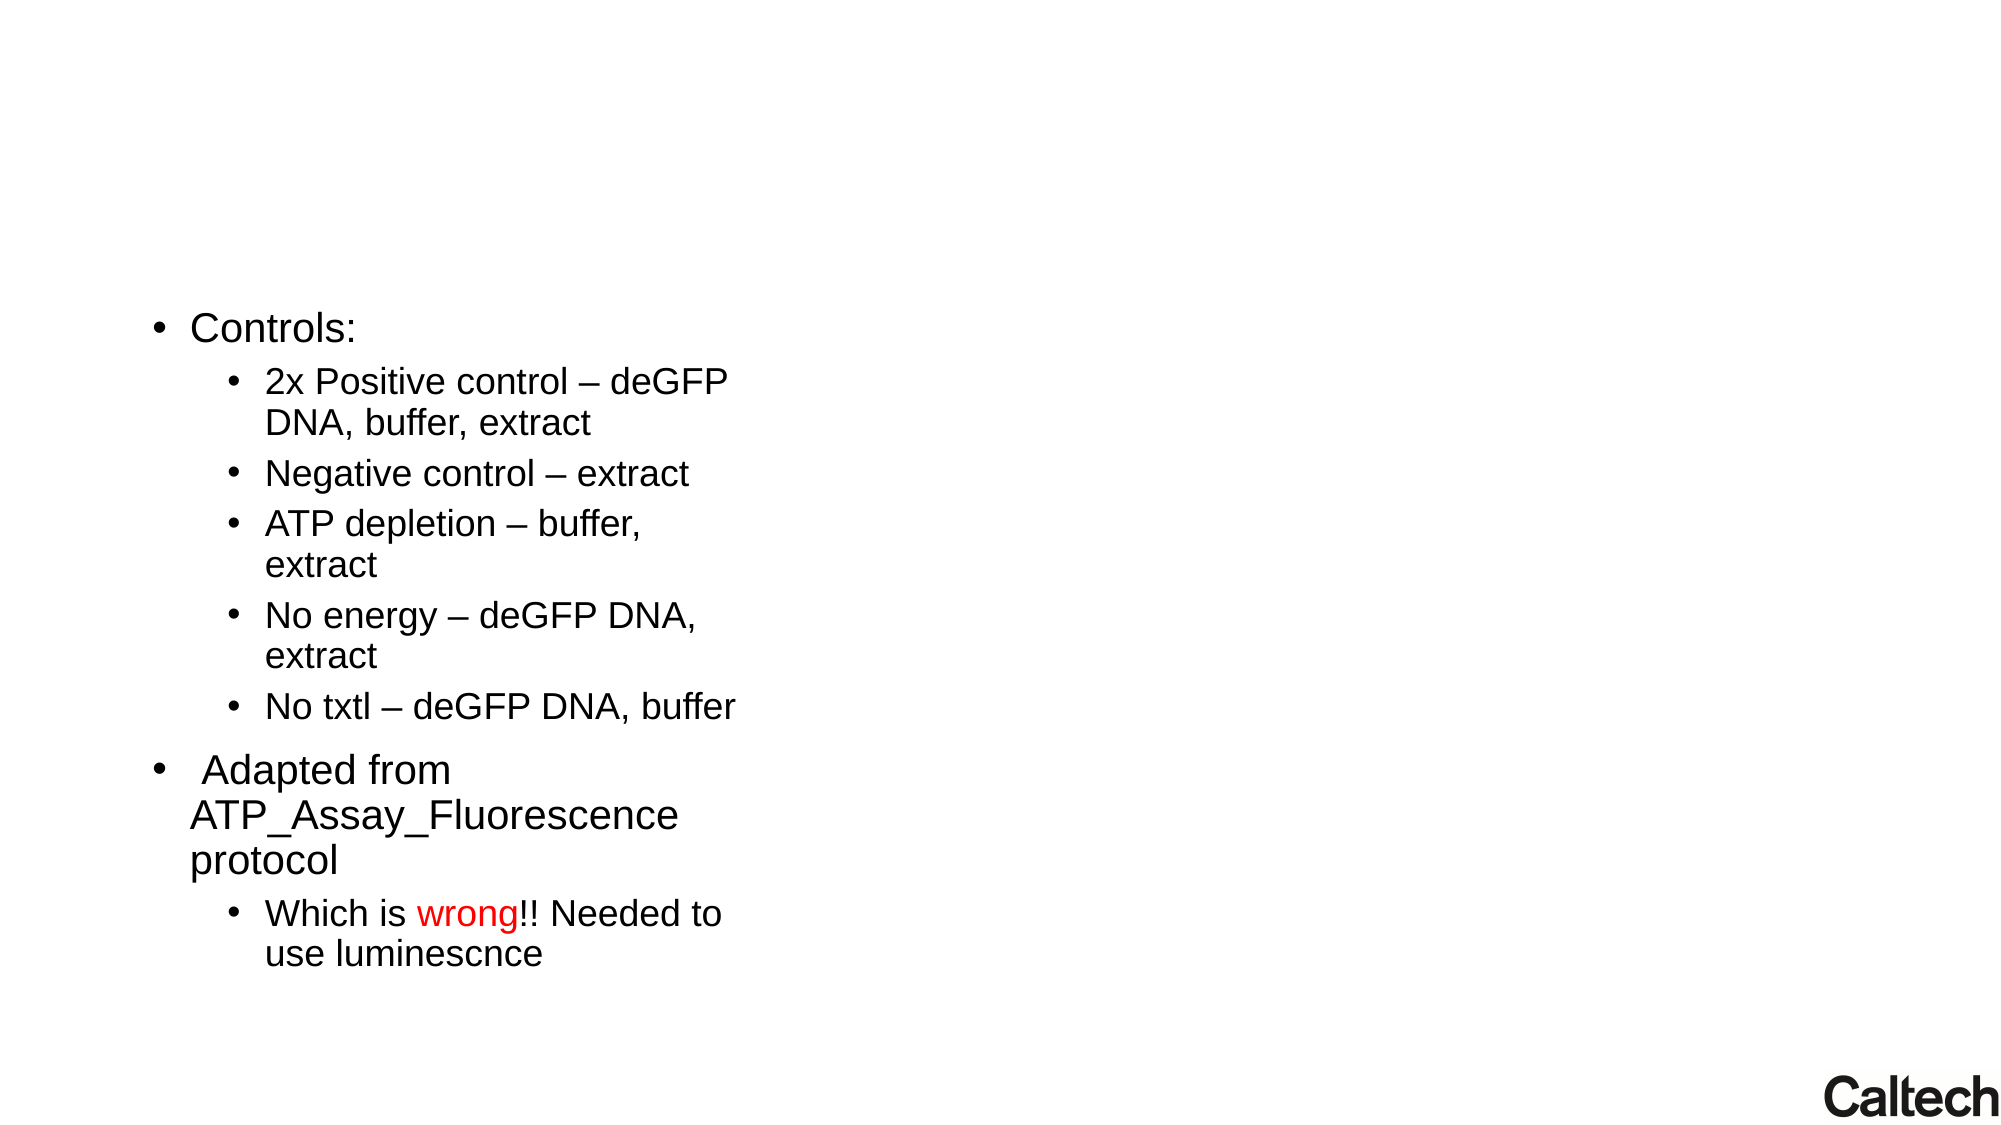

#
Controls:
2x Positive control – deGFP DNA, buffer, extract
Negative control – extract
ATP depletion – buffer, extract
No energy – deGFP DNA, extract
No txtl – deGFP DNA, buffer
 Adapted from ATP_Assay_Fluorescence protocol
Which is wrong!! Needed to use luminescnce